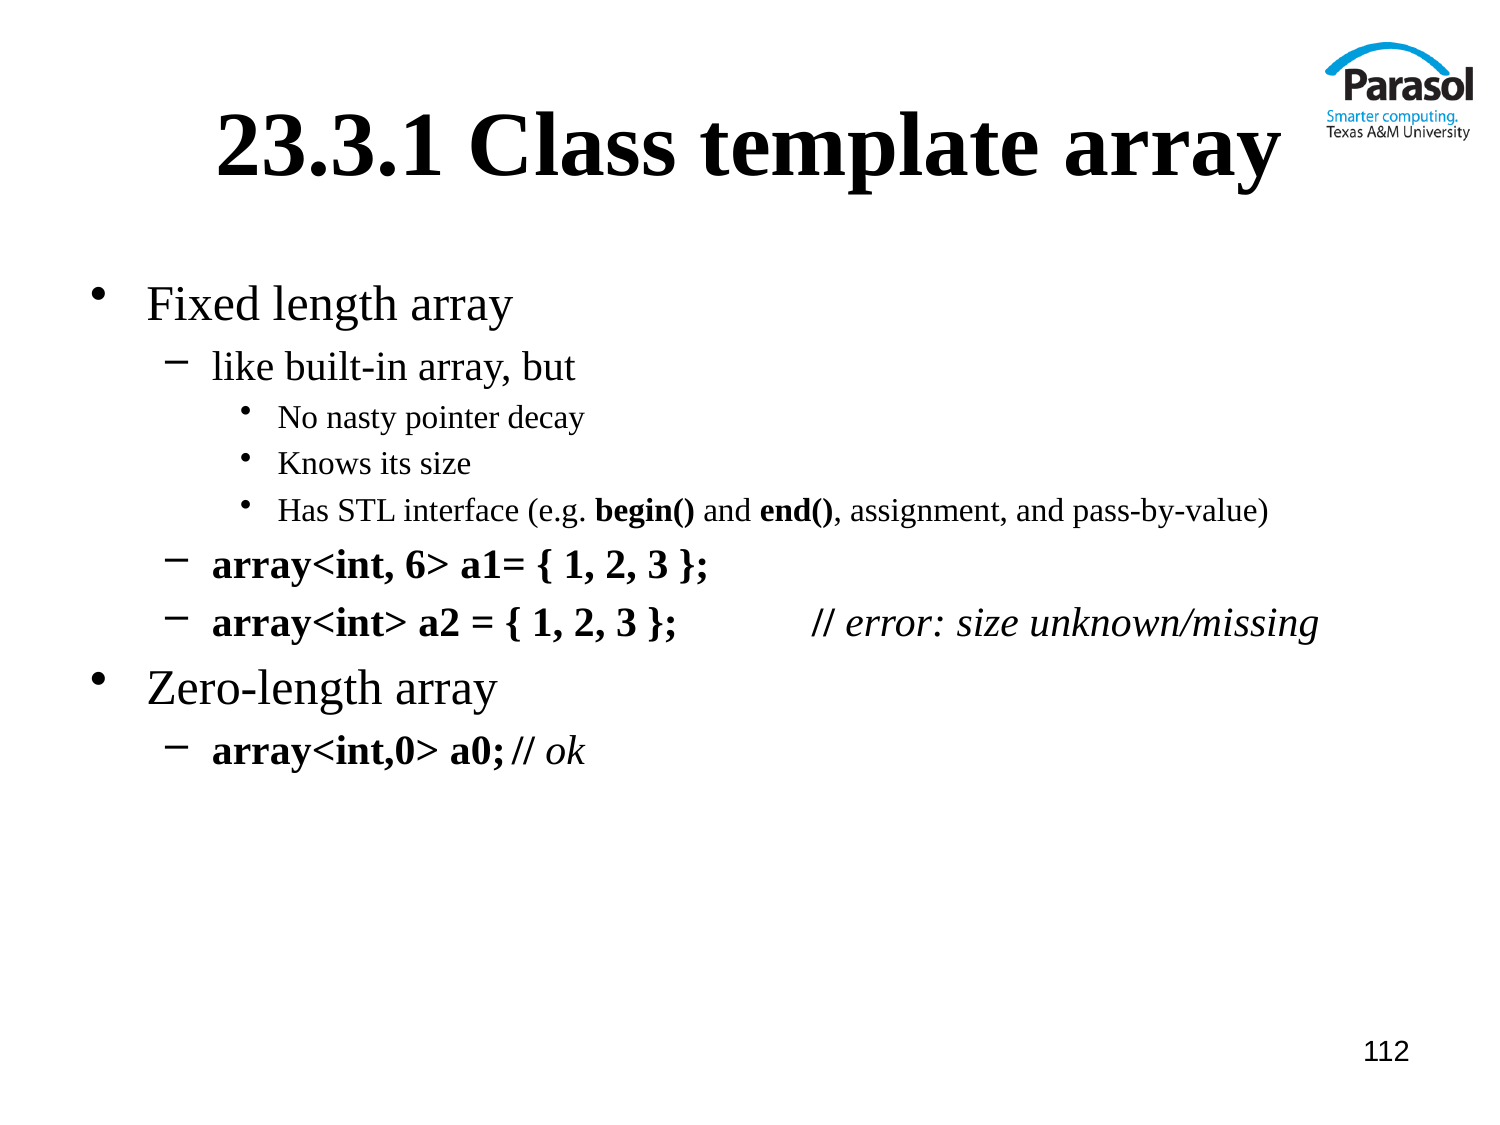

# 23.3.1 Class template array
Fixed length array
like built-in array, but
No nasty pointer decay
Knows its size
Has STL interface (e.g. begin() and end(), assignment, and pass-by-value)
array<int, 6> a1= { 1, 2, 3 };
array<int> a2 = { 1, 2, 3 };	// error: size unknown/missing
Zero-length array
array<int,0> a0;	// ok
112